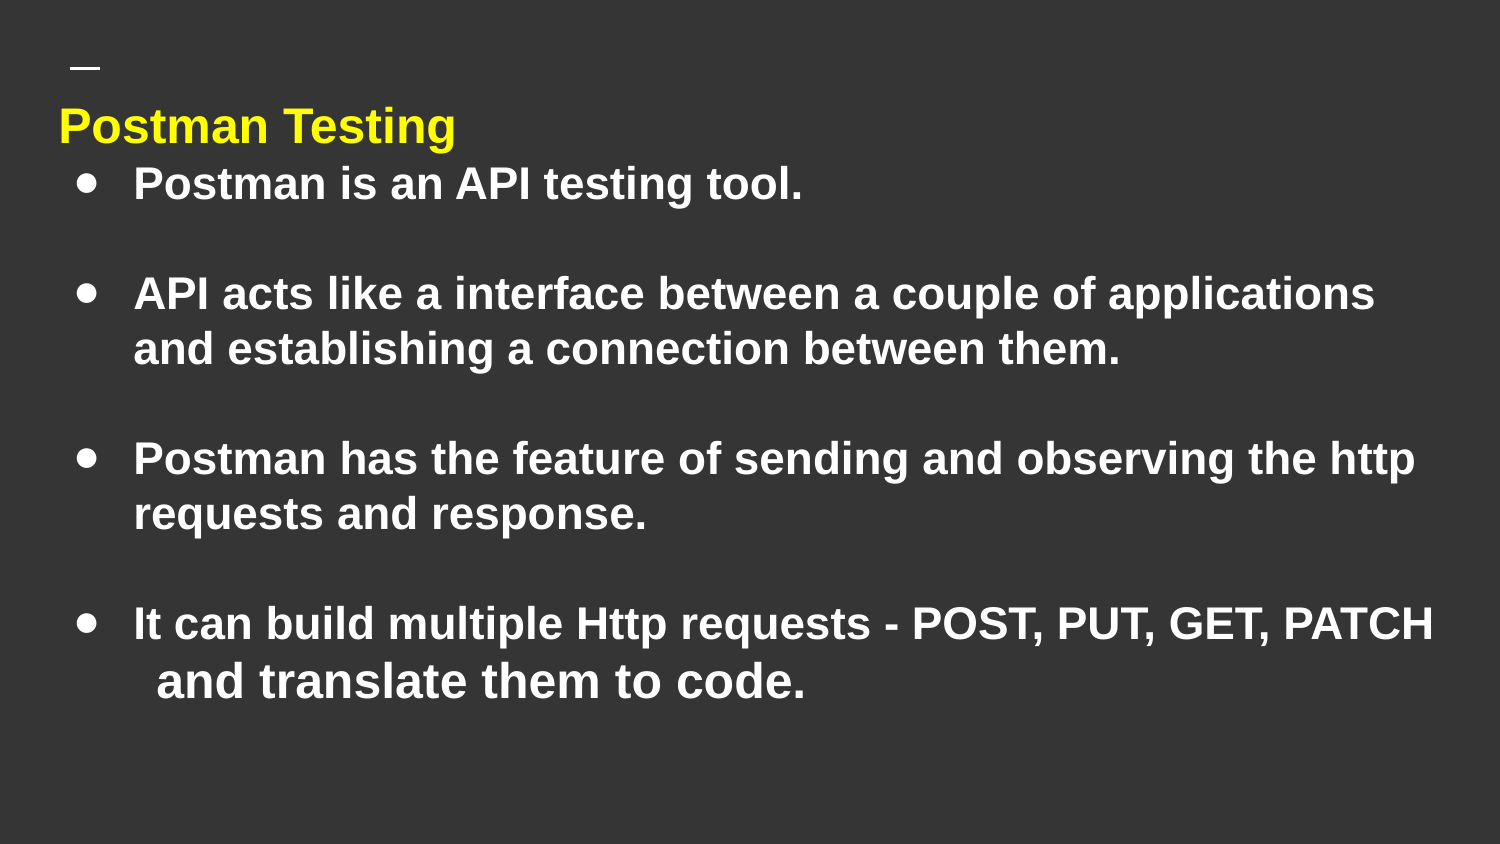

# Postman Testing
Postman is an API testing tool.

API acts like a interface between a couple of applications and establishing a connection between them.

Postman has the feature of sending and observing the http requests and response.

It can build multiple Http requests - POST, PUT, GET, PATCH
       and translate them to code.